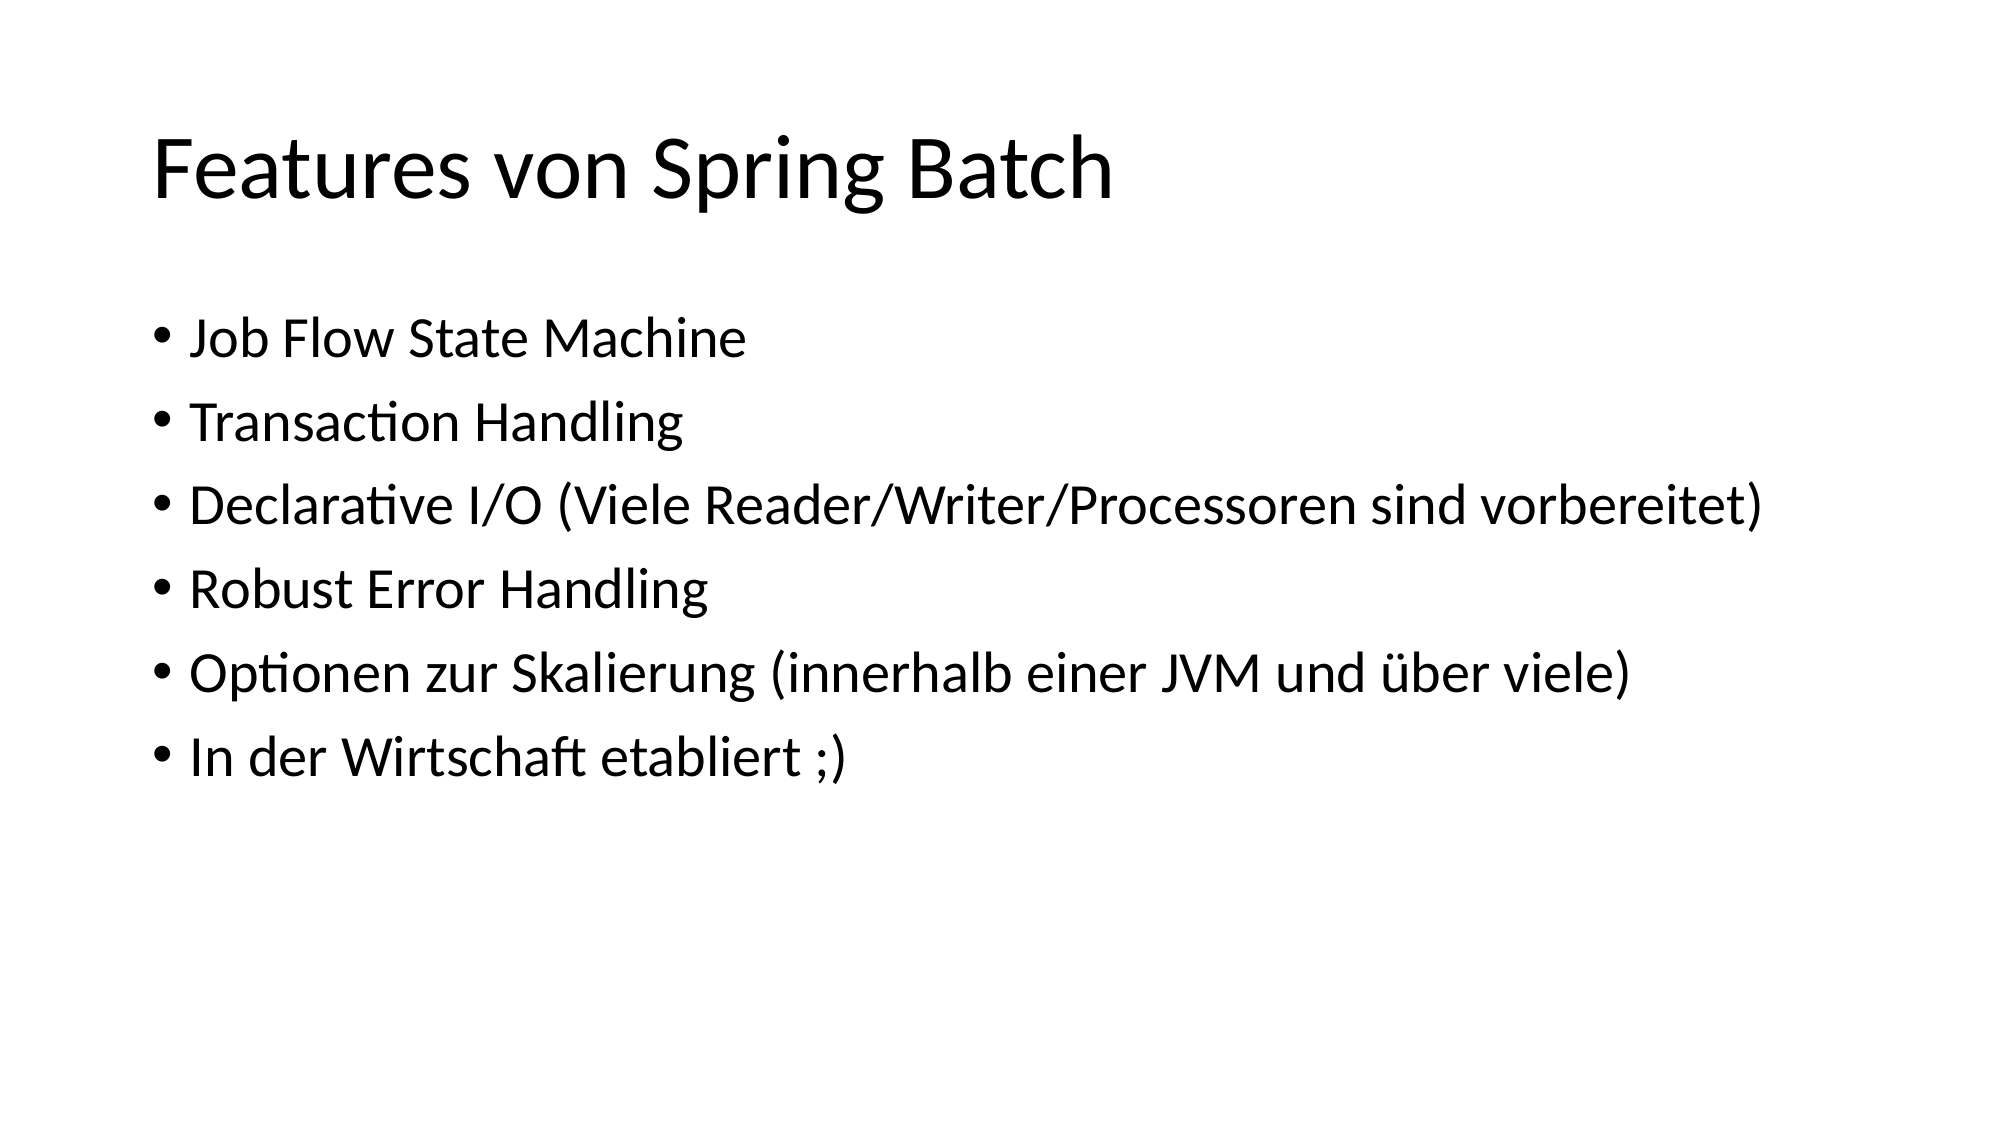

# Features von Spring Batch
Job Flow State Machine
Transaction Handling
Declarative I/O (Viele Reader/Writer/Processoren sind vorbereitet)
Robust Error Handling
Optionen zur Skalierung (innerhalb einer JVM und über viele)
In der Wirtschaft etabliert ;)